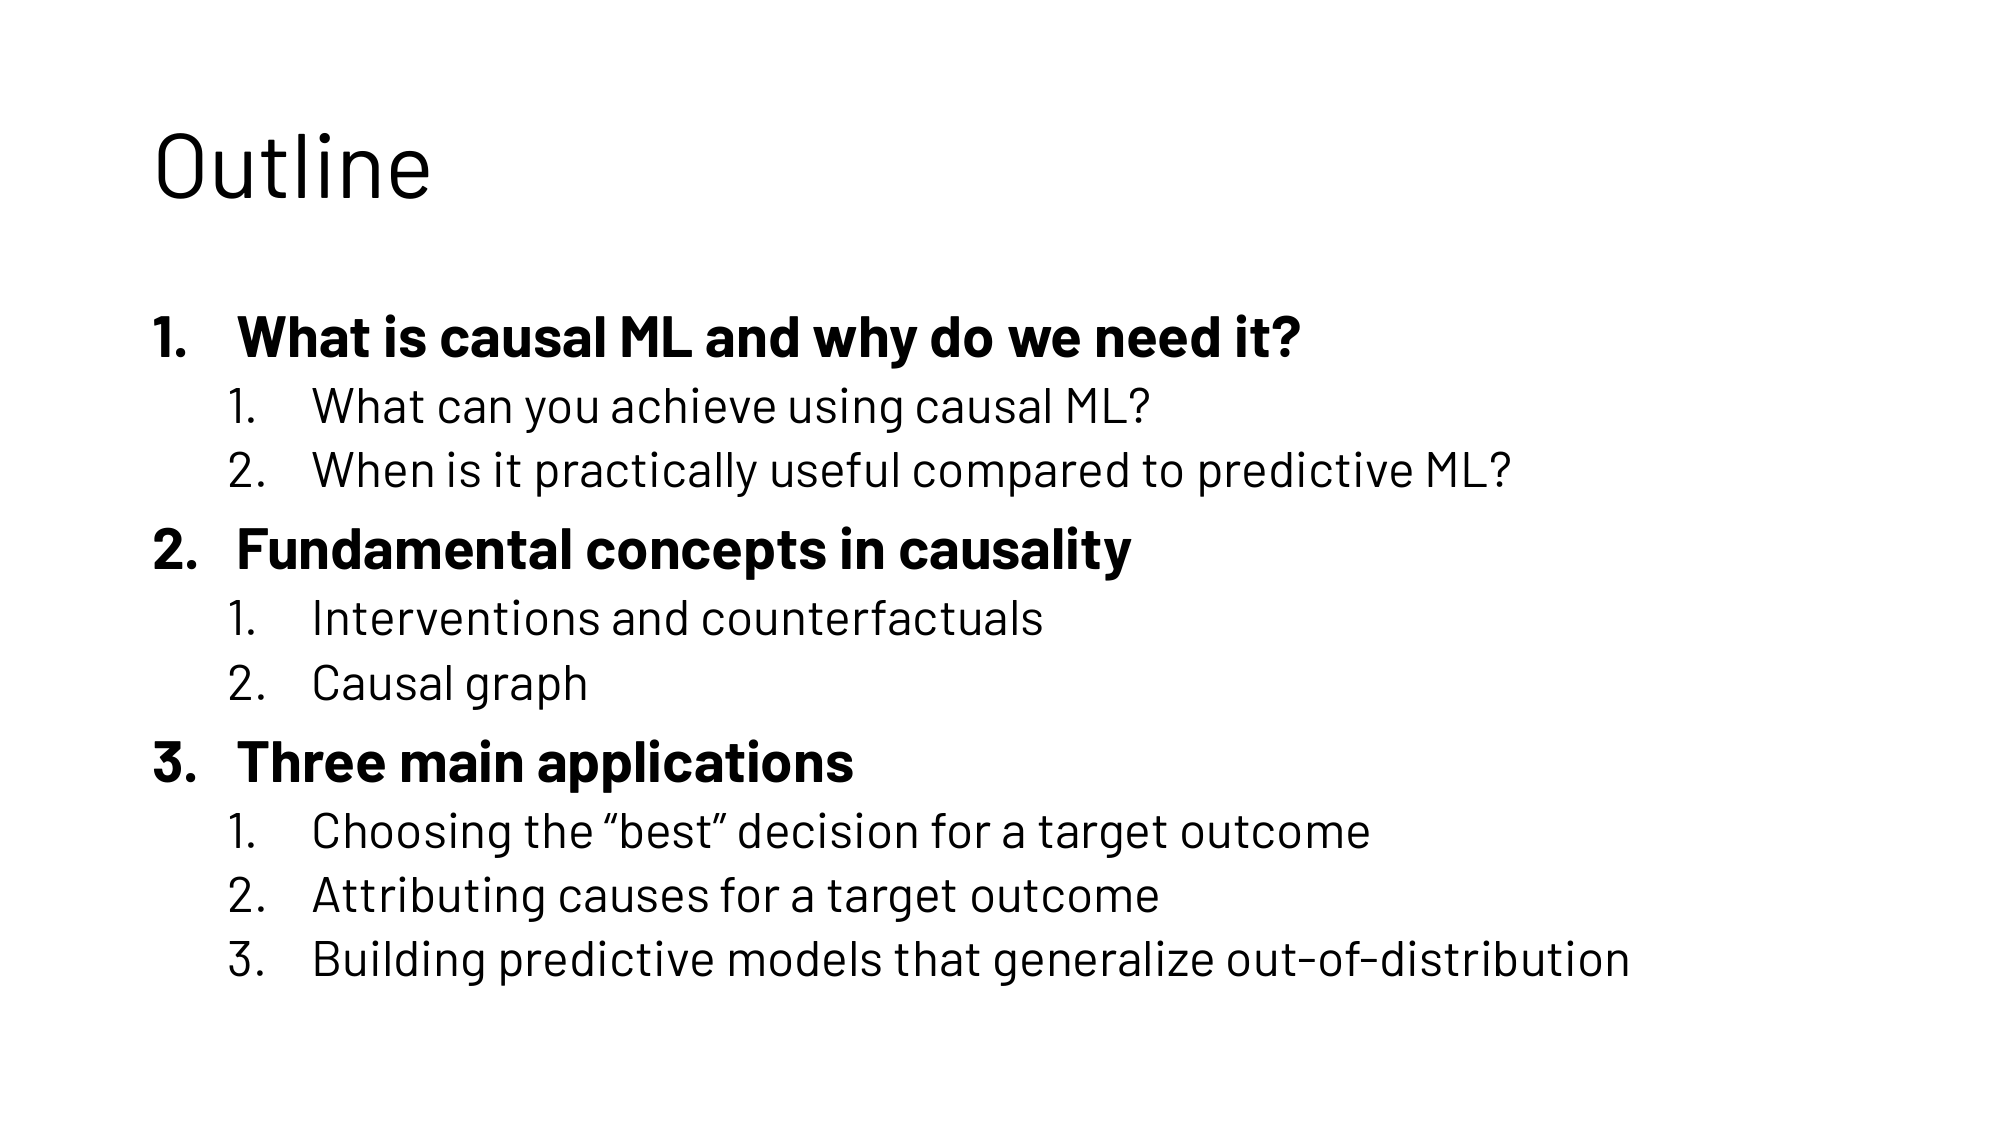

# Outline
What is causal ML and why do we need it?
What can you achieve using causal ML?
When is it practically useful compared to predictive ML?
Fundamental concepts in causality
Interventions and counterfactuals
Causal graph
Three main applications
Choosing the “best” decision for a target outcome
Attributing causes for a target outcome
Building predictive models that generalize out-of-distribution